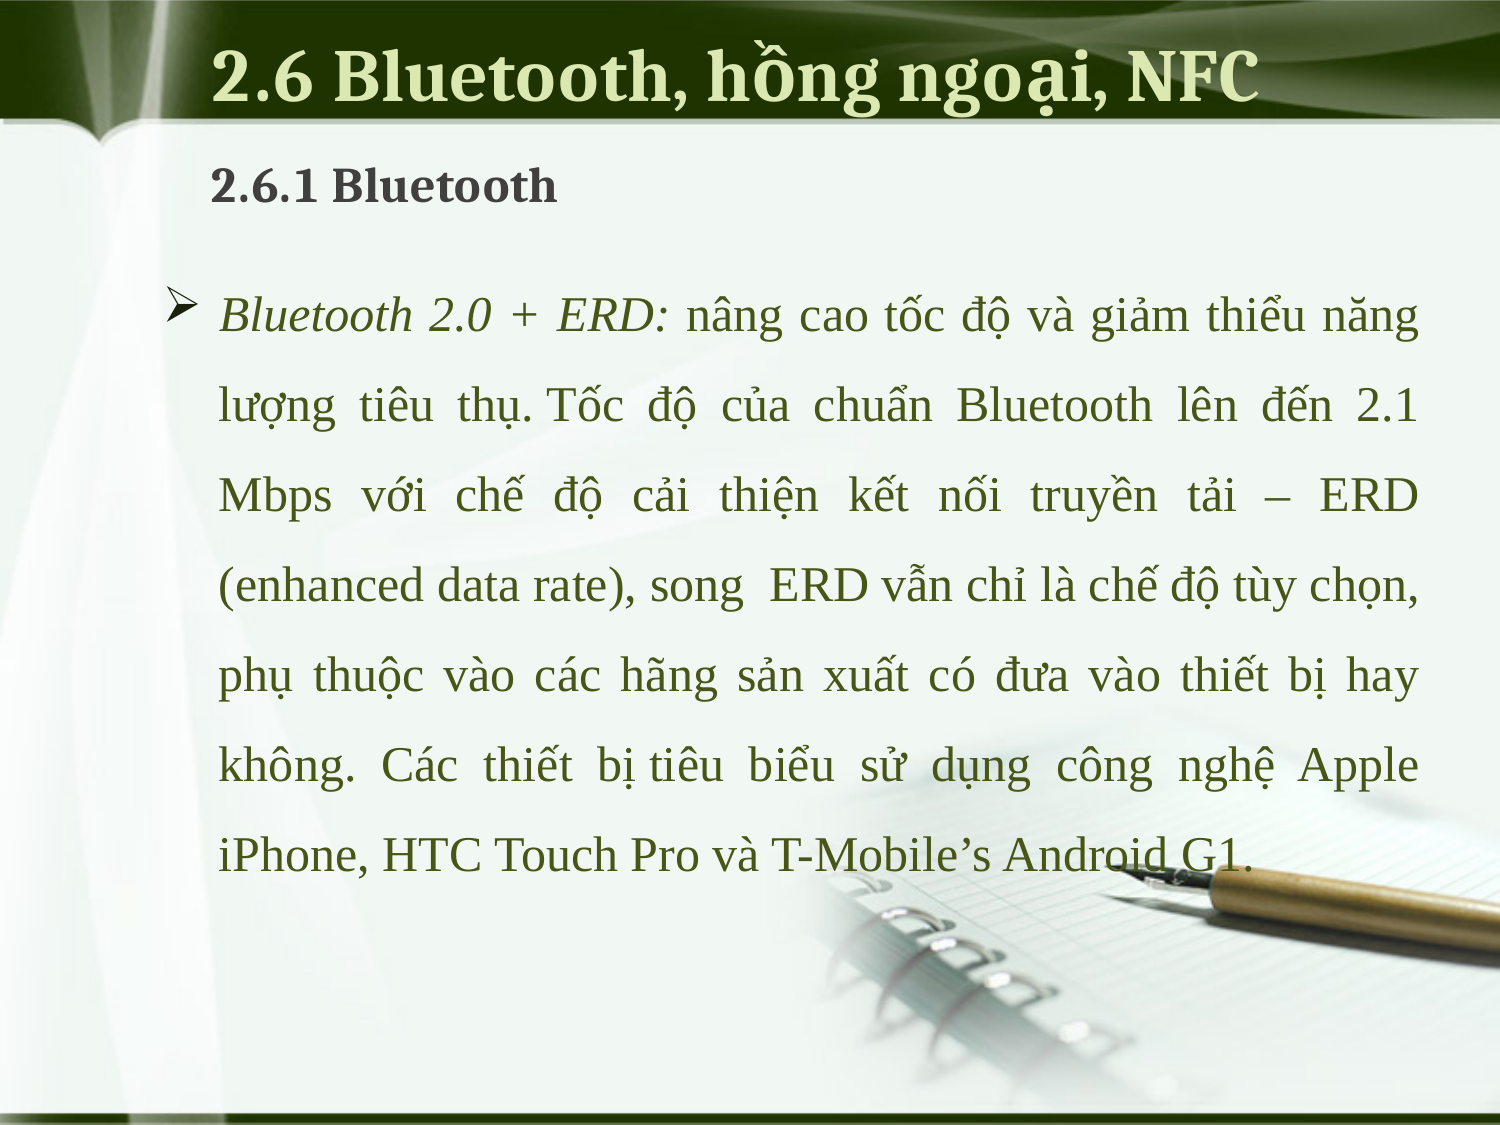

# 2.6 Bluetooth, hồng ngoại, NFC
2.6.1 Bluetooth
Bluetooth 2.0 + ERD: nâng cao tốc độ và giảm thiểu năng lượng tiêu thụ. Tốc độ của chuẩn Bluetooth lên đến 2.1 Mbps với chế độ cải thiện kết nối truyền tải – ERD (enhanced data rate), song  ERD vẫn chỉ là chế độ tùy chọn, phụ thuộc vào các hãng sản xuất có đưa vào thiết bị hay không. Các thiết bị tiêu biểu sử dụng công nghệ Apple iPhone, HTC Touch Pro và T-Mobile’s Android G1.